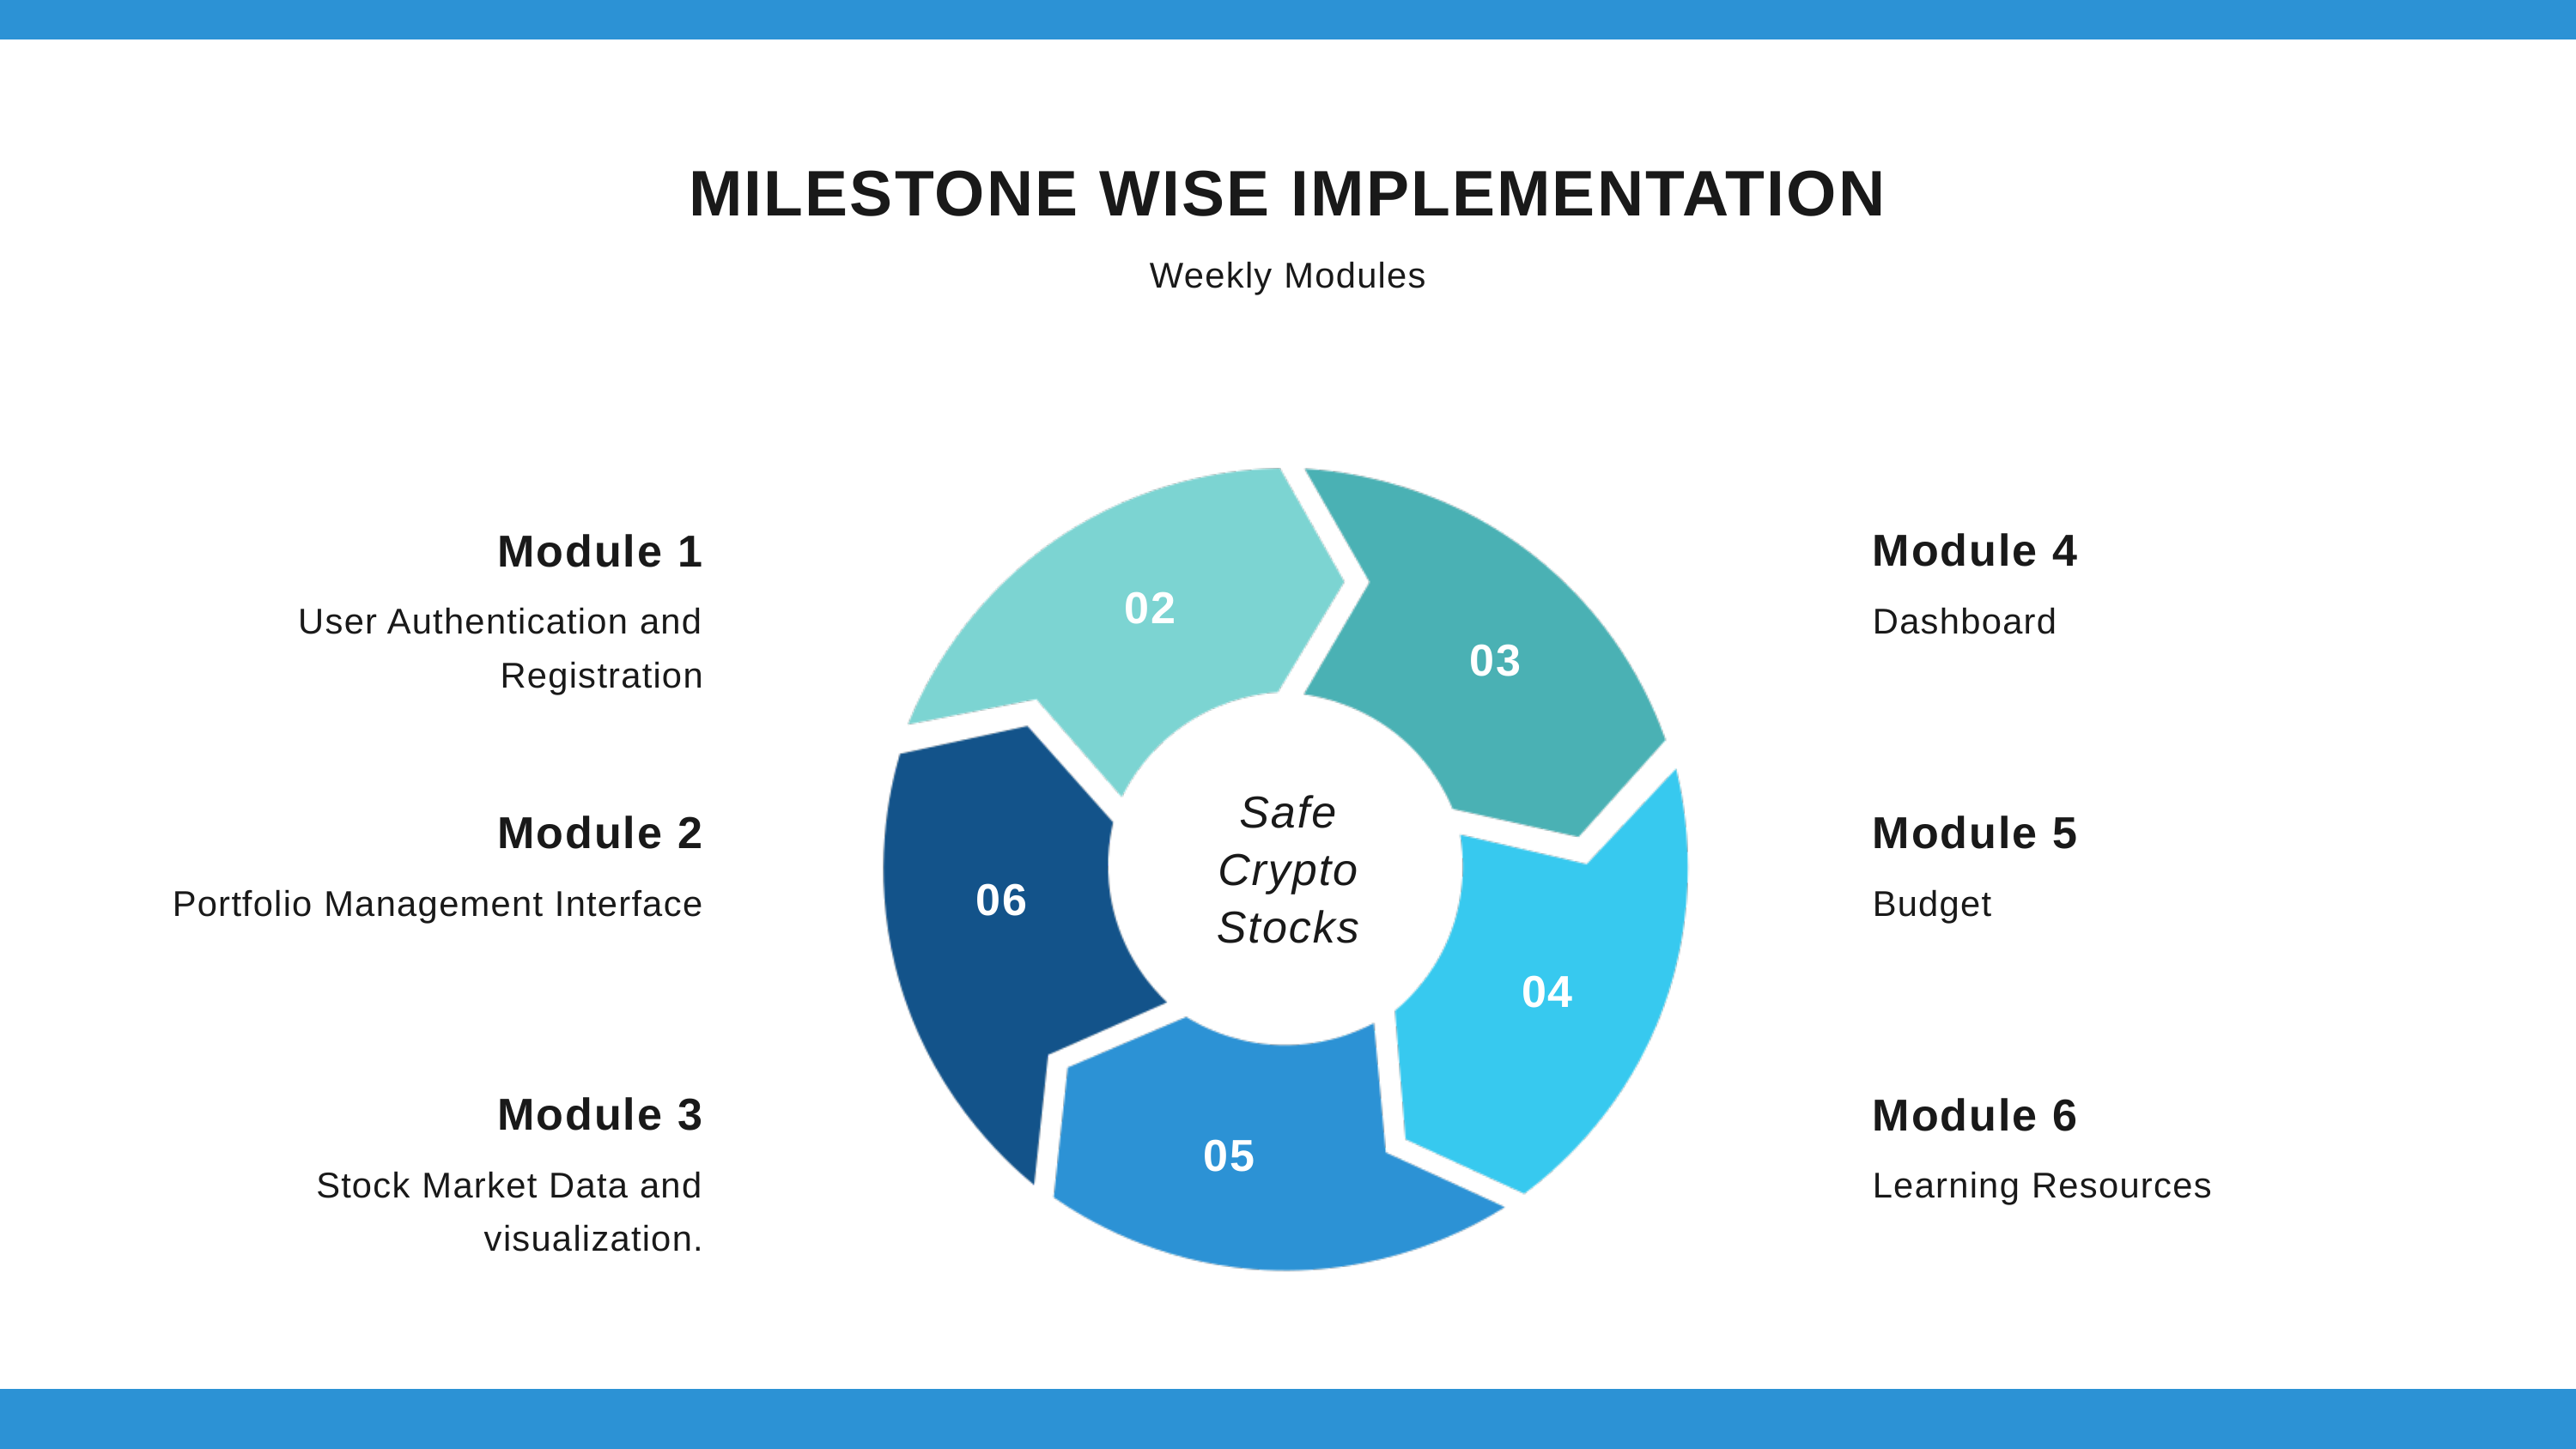

MILESTONE WISE IMPLEMENTATION
Weekly Modules

Module 4
Dashboard
Module 1
User Authentication and Registration
02
03
Safe
Crypto
Stocks
Module 5
Budget
Module 2
Portfolio Management Interface
06
04
Module 3
Stock Market Data and visualization.
Module 6
Learning Resources
05